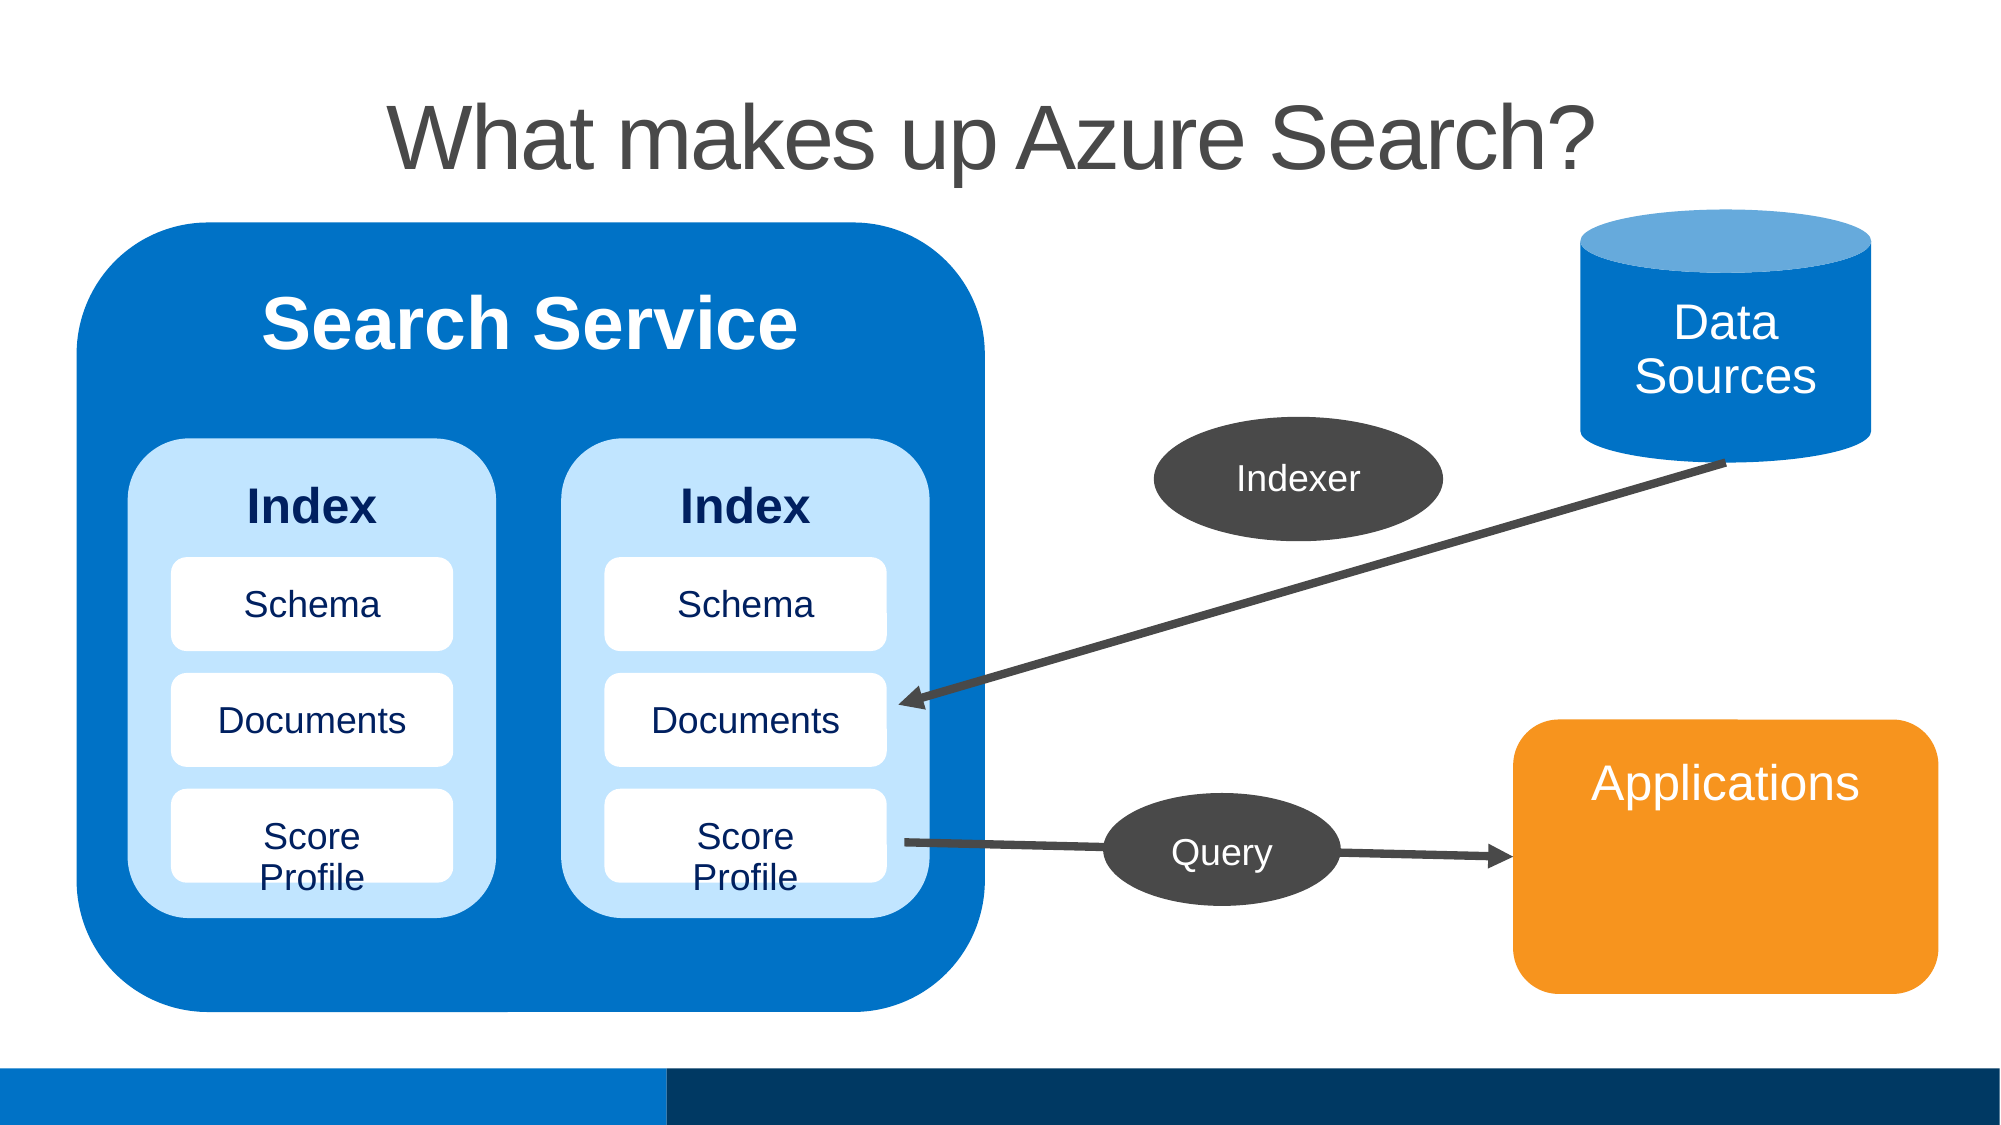

# What makes up Azure Search?
Data Sources
Search Service
Indexer
Index
Schema
Documents
Score Profile
Index
Schema
Documents
Score Profile
Applications
Query